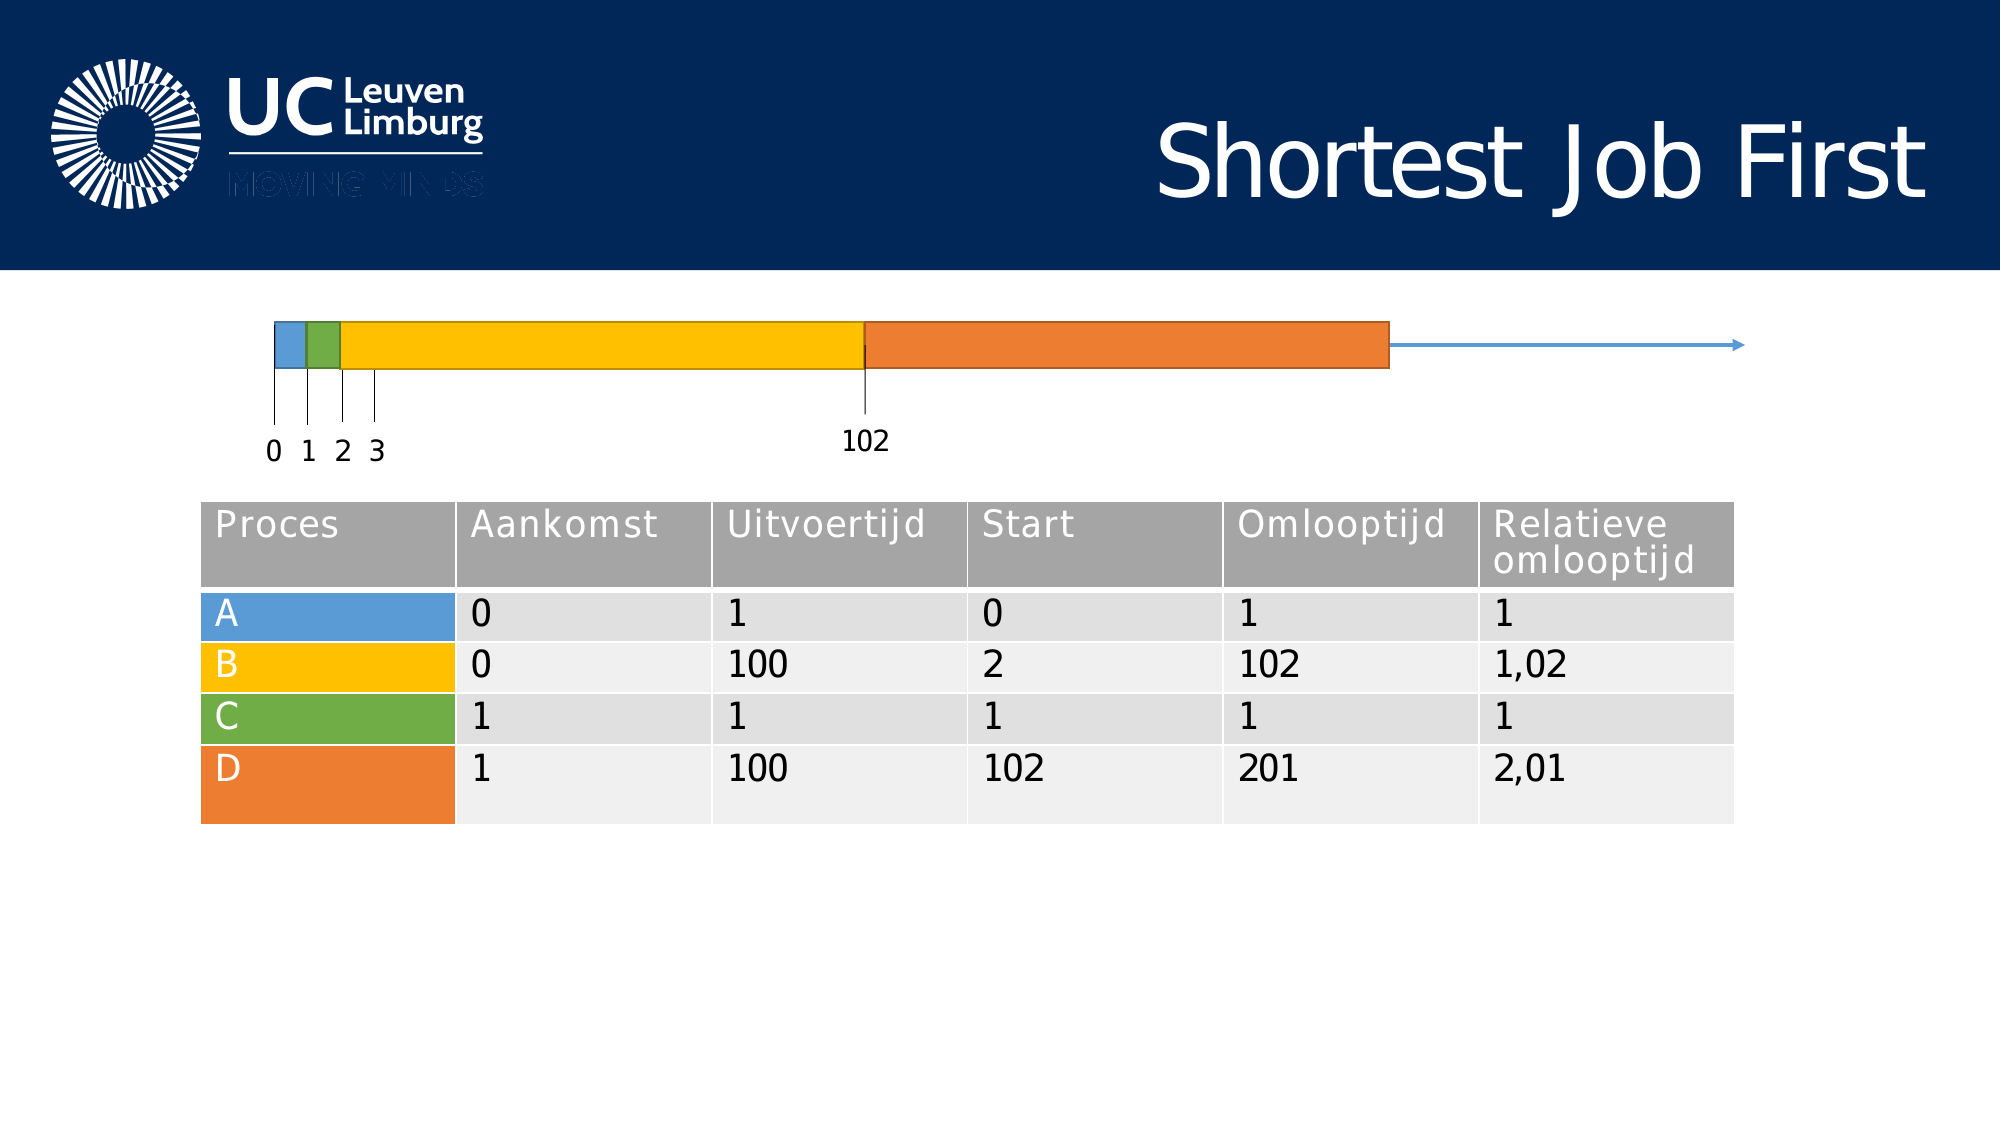

# Shortest Job First

102
0  1  2  3
| Proces | Aankomst | Uitvoertijd | Start | Omlooptijd | Relatieve omlooptijd |
| --- | --- | --- | --- | --- | --- |
| A | 0 | 1 | 0 | 1 | 1 |
| B | 0 | 100 | 2 | 102 | 1,02 |
| C | 1 | 1 | 1 | 1 | 1 |
| D | 1 | 100 | 102 | 201 | 2,01 |